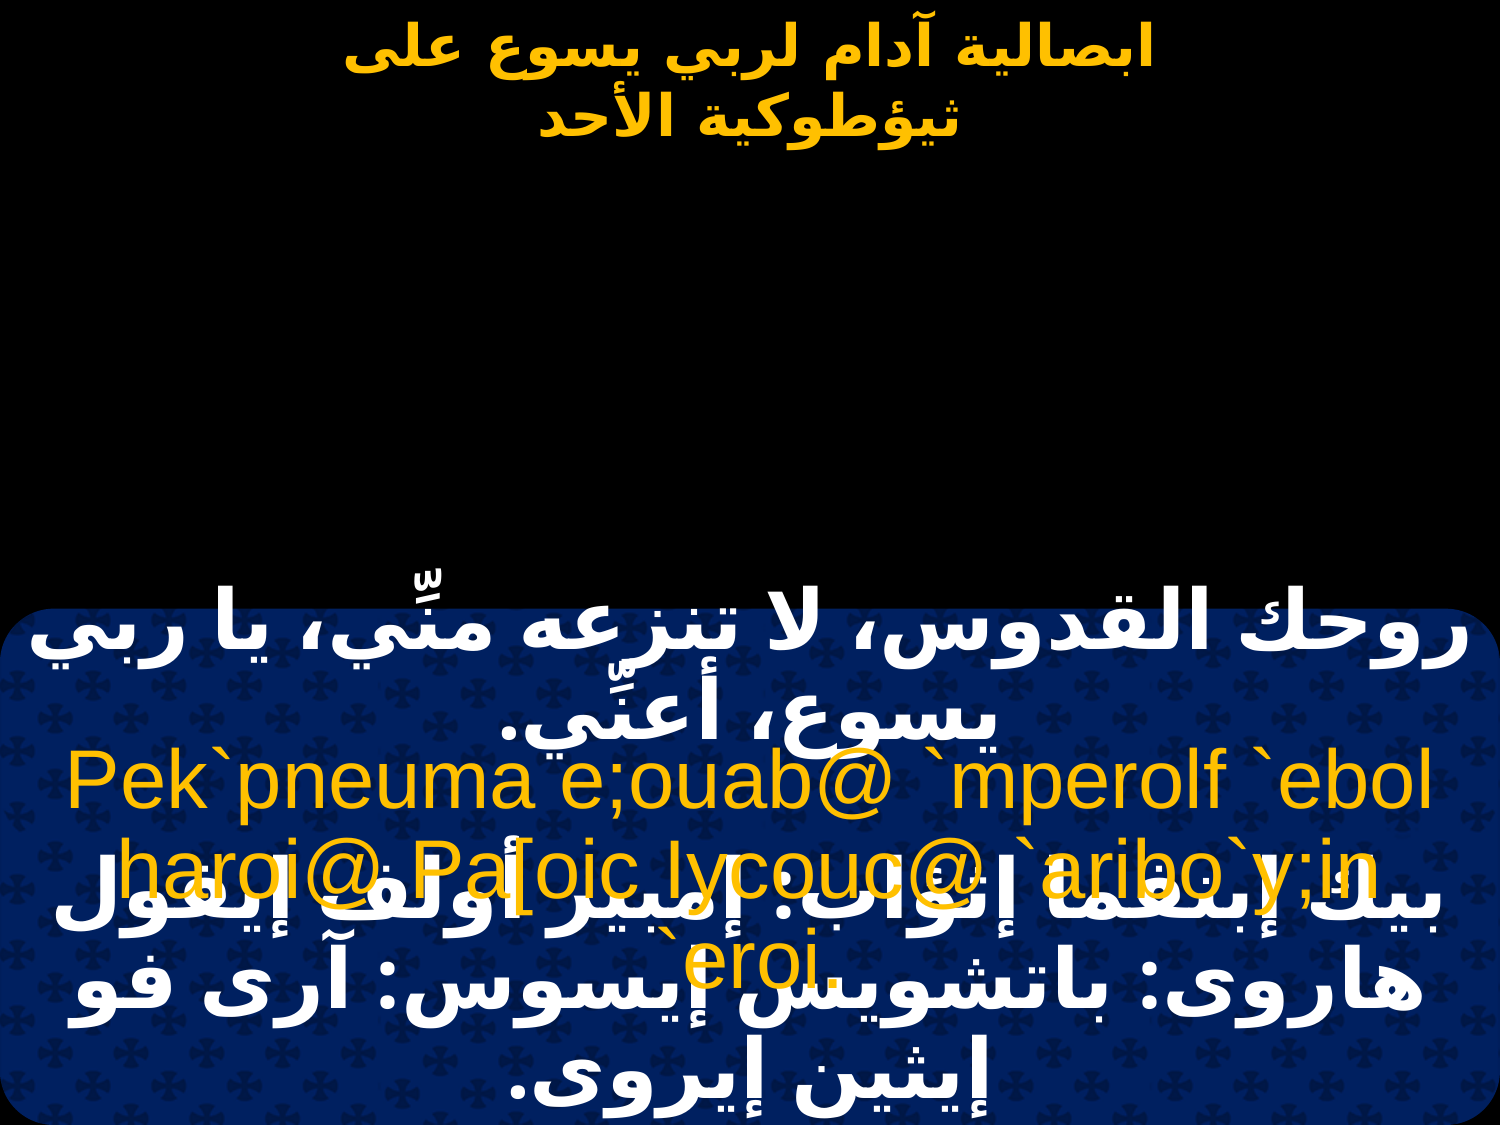

#
روحك القدوس، لا تنزعه منِّي، يا ربي يسوع، أعنِّي.
Pek`pneuma e;ouab@ `mperolf `ebol haroi@ Pa[oic Iycouc@ `aribo`y;in `eroi.
بيك إبنفما إثؤاب: إمبير أولف إيفول هاروى: باتشويس إيسوس: آرى فو إيثين إيروى.